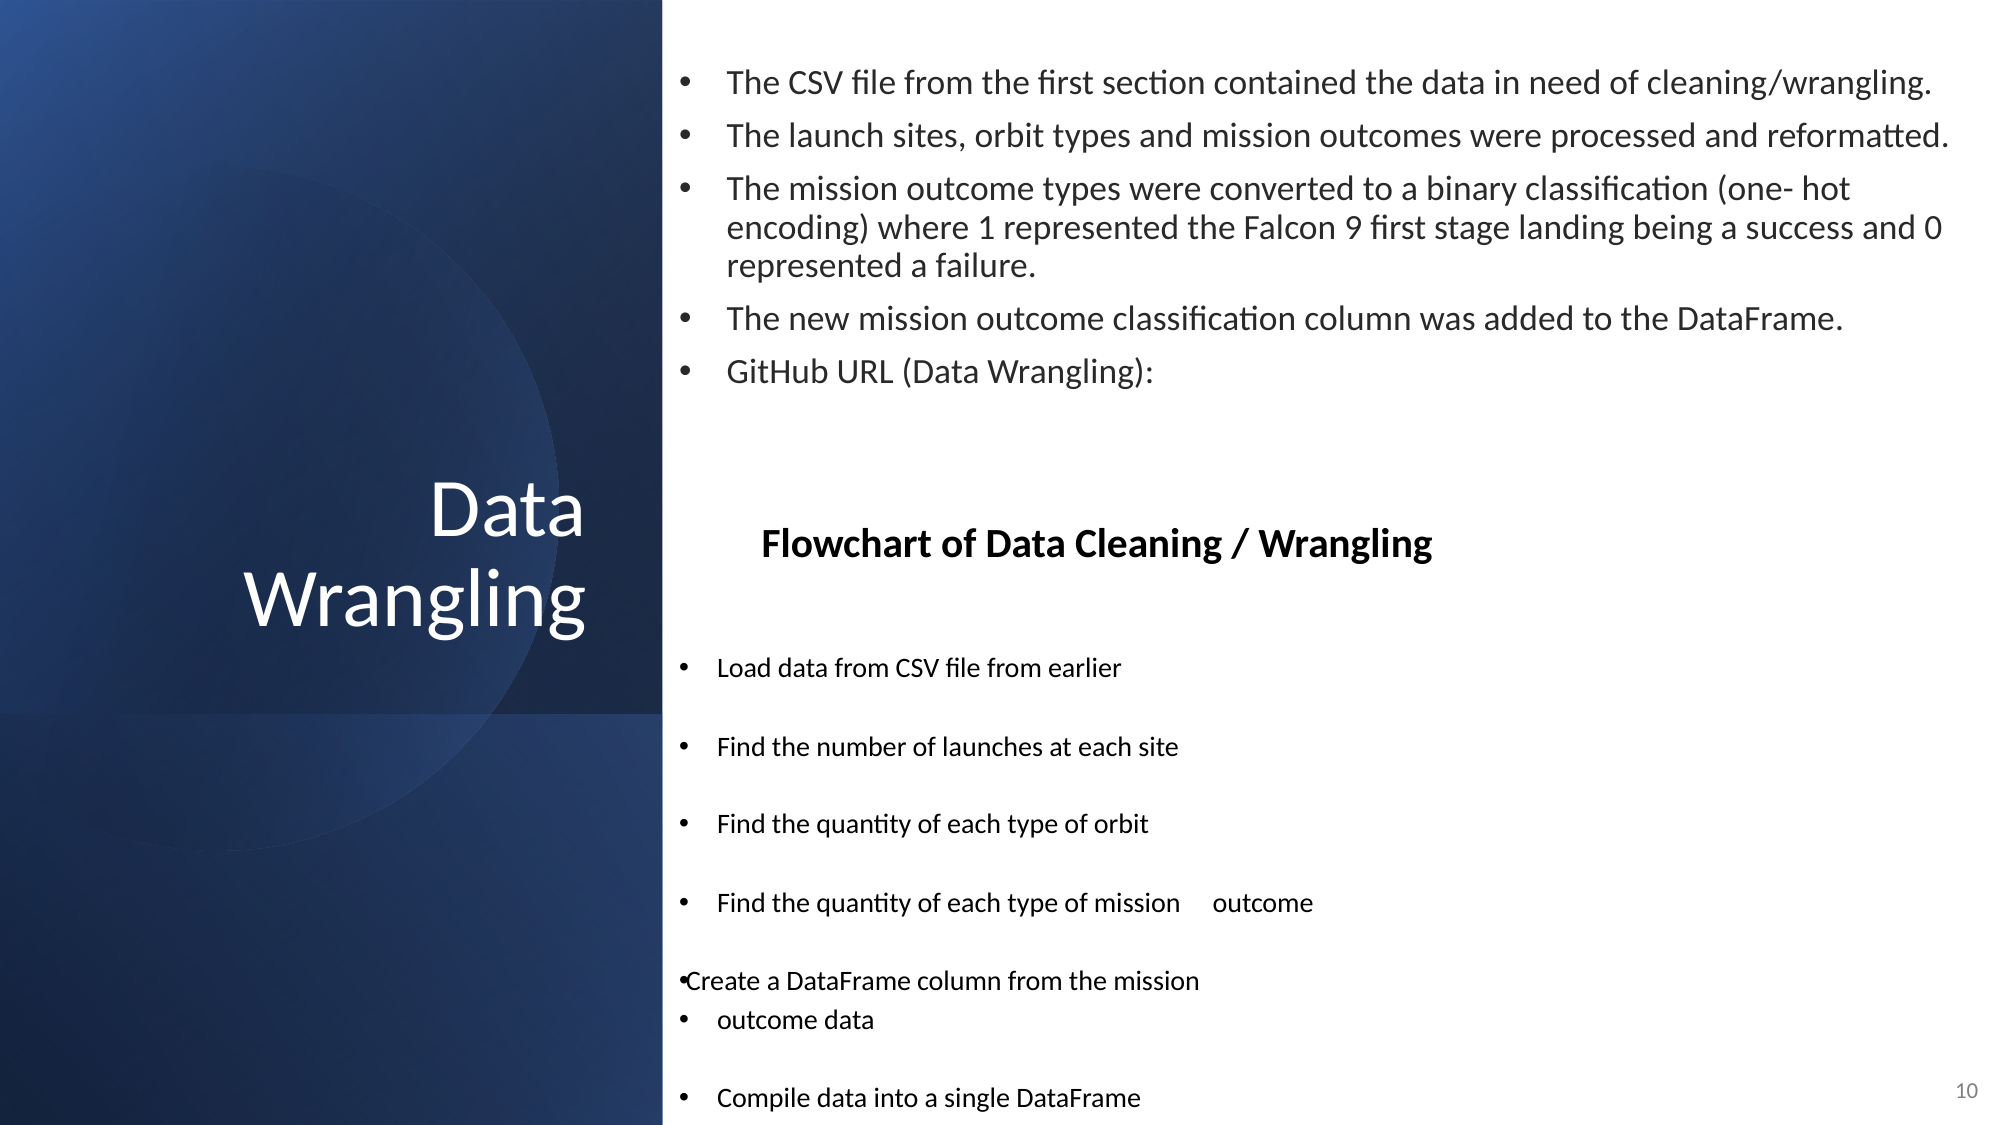

The CSV file from the first section contained the data in need of cleaning/wrangling.
The launch sites, orbit types and mission outcomes were processed and reformatted.
The mission outcome types were converted to a binary classification (one- hot encoding) where 1 represented the Falcon 9 first stage landing being a success and 0 represented a failure.
The new mission outcome classification column was added to the DataFrame.
GitHub URL (Data Wrangling):

  Flowchart of Data Cleaning / Wrangling

Load data from CSV file from earlier

Find the number of launches at each site

Find the quantity of each type of orbit

Find the quantity of each type of mission     outcome

Create a DataFrame column from the mission
outcome data

Compile data into a single DataFrame

Data Wrangling

10